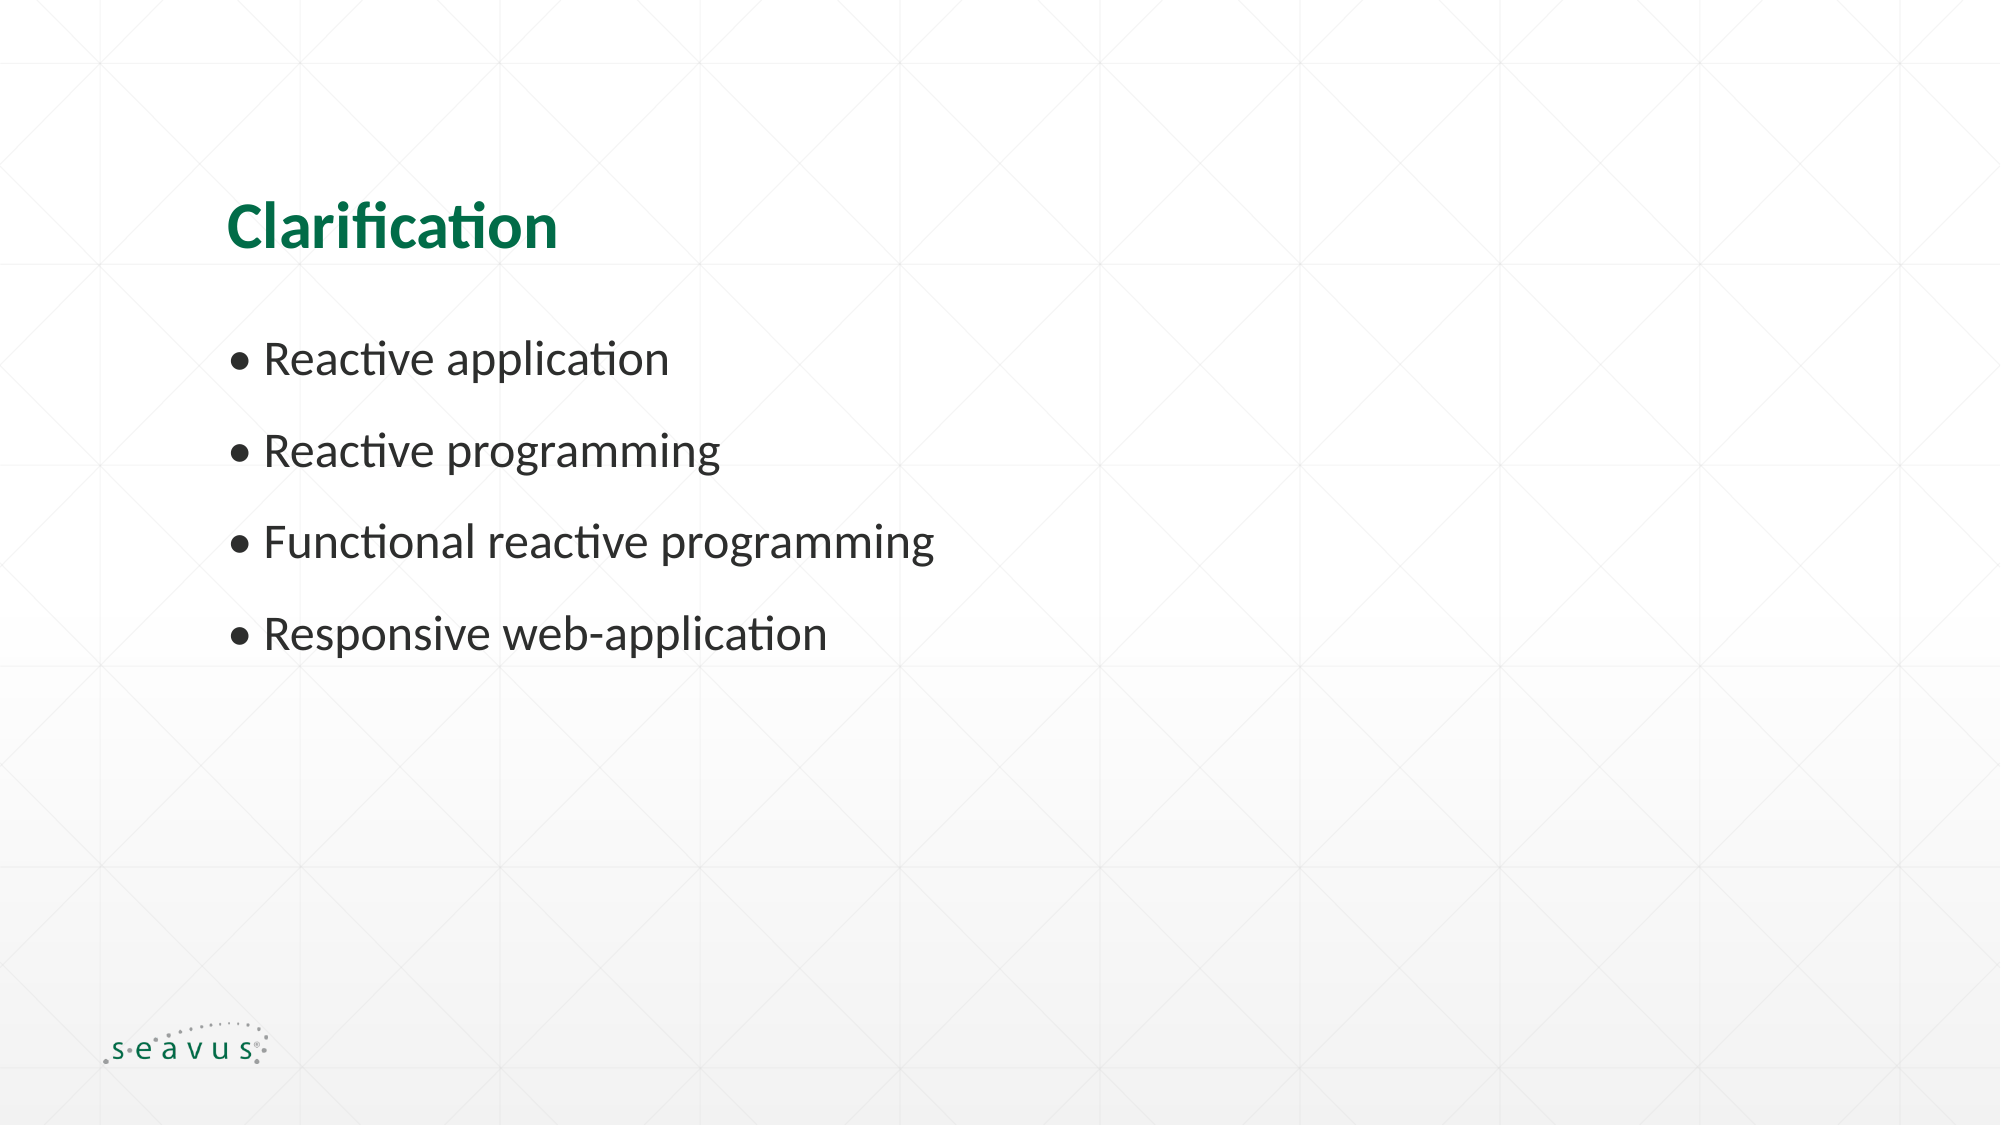

# Clarification
• Reactive application
• Reactive programming
• Functional reactive programming
• Responsive web-application